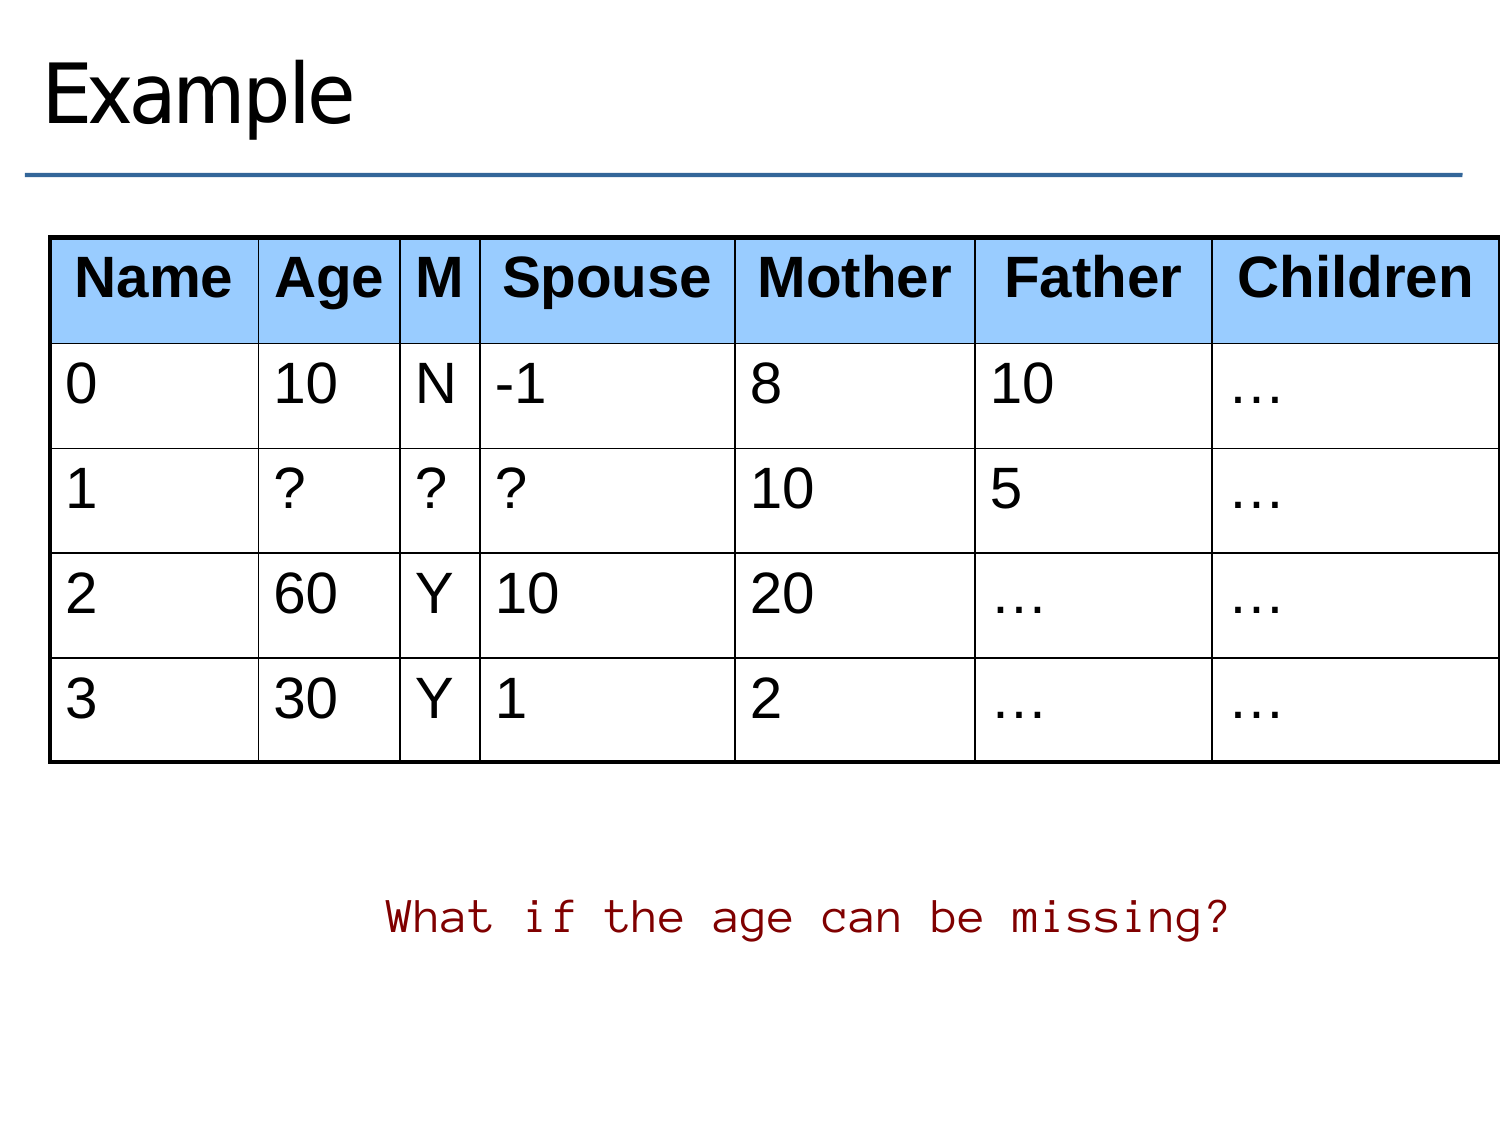

# Example
| Name | Age | M | Spouse | Mother | Father | Children |
| --- | --- | --- | --- | --- | --- | --- |
| 0 | 10 | N | -1 | 8 | 10 | … |
| 1 | ? | ? | ? | 10 | 5 | … |
| 2 | 60 | Y | 10 | 20 | … | … |
| 3 | 30 | Y | 1 | 2 | … | … |
What if the age can be missing?